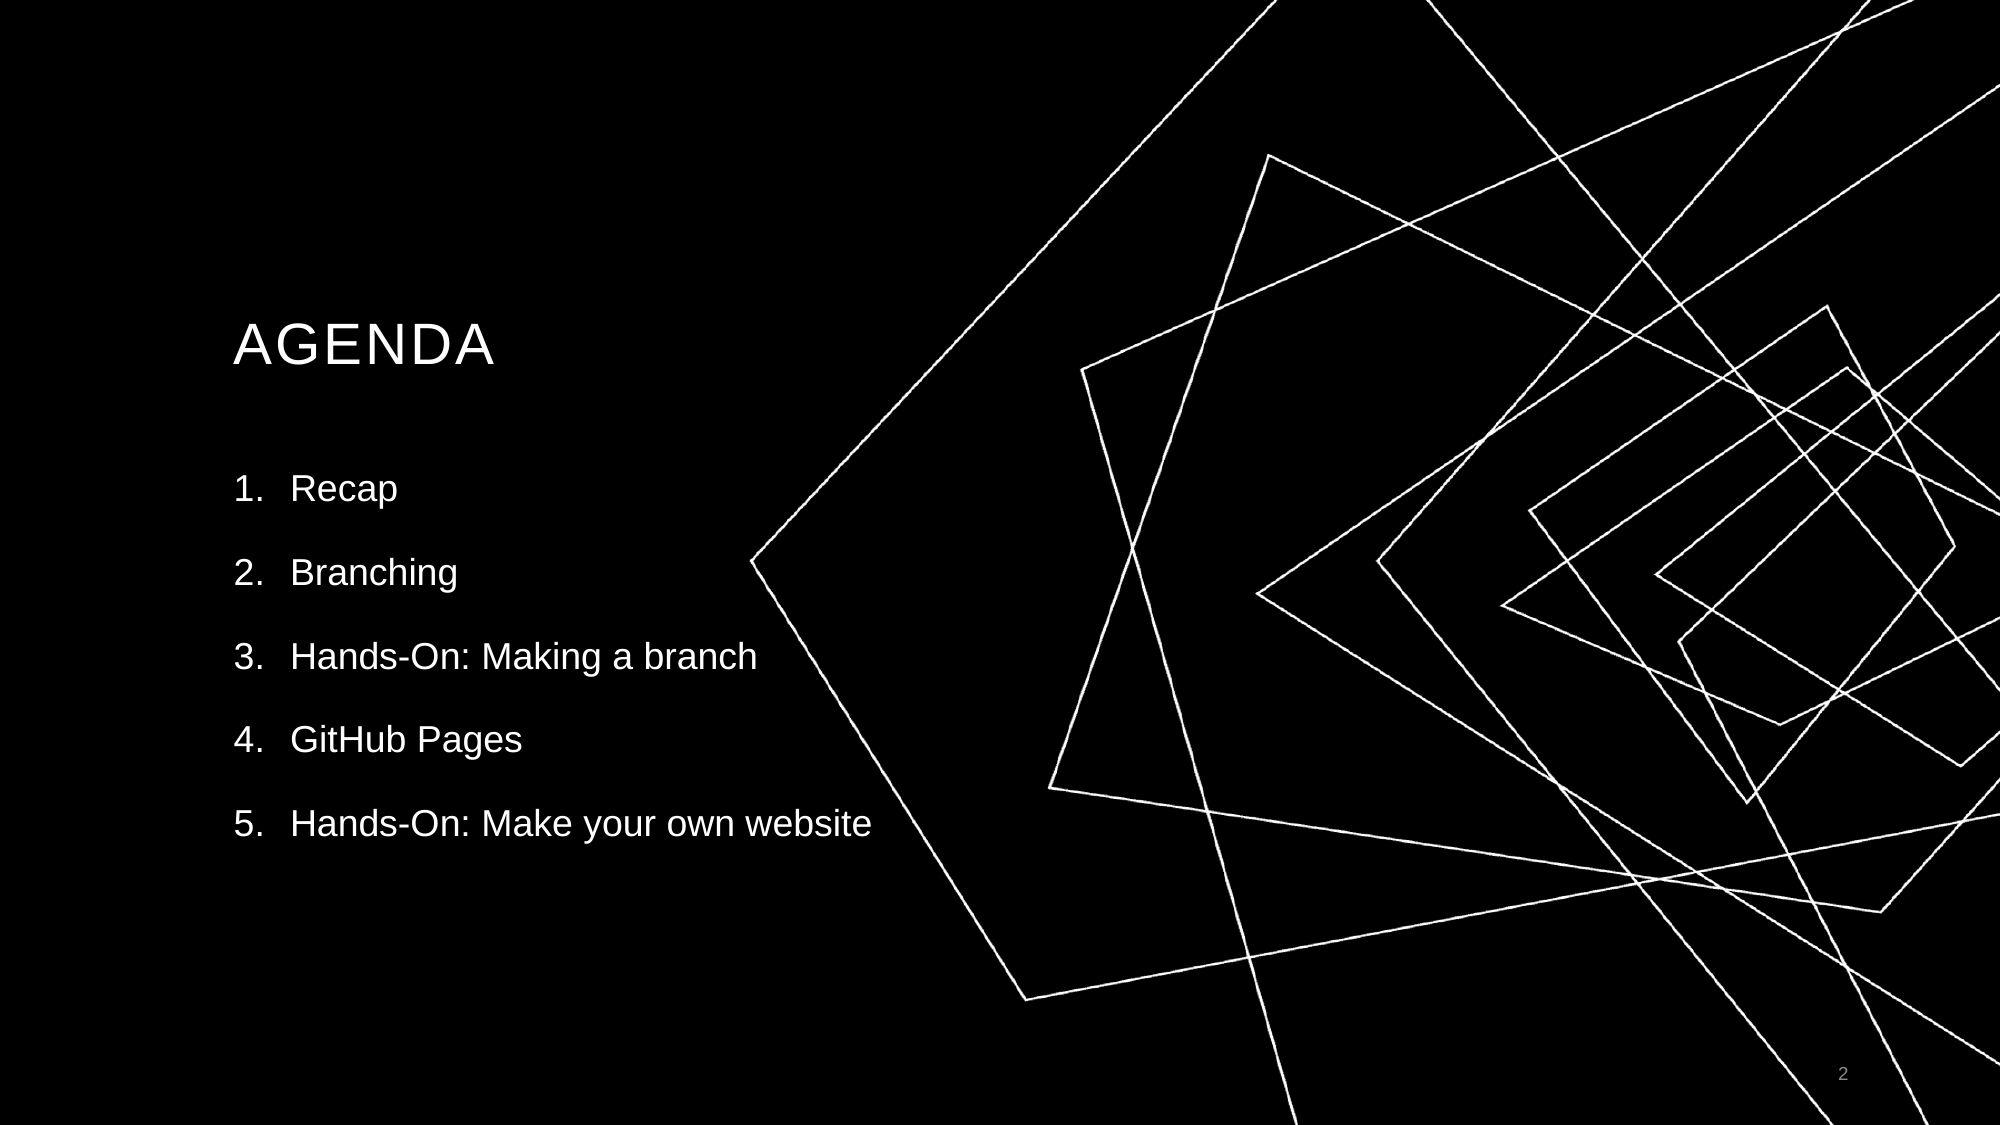

# AGENDA
Recap
Branching
Hands-On: Making a branch
GitHub Pages
Hands-On: Make your own website
2